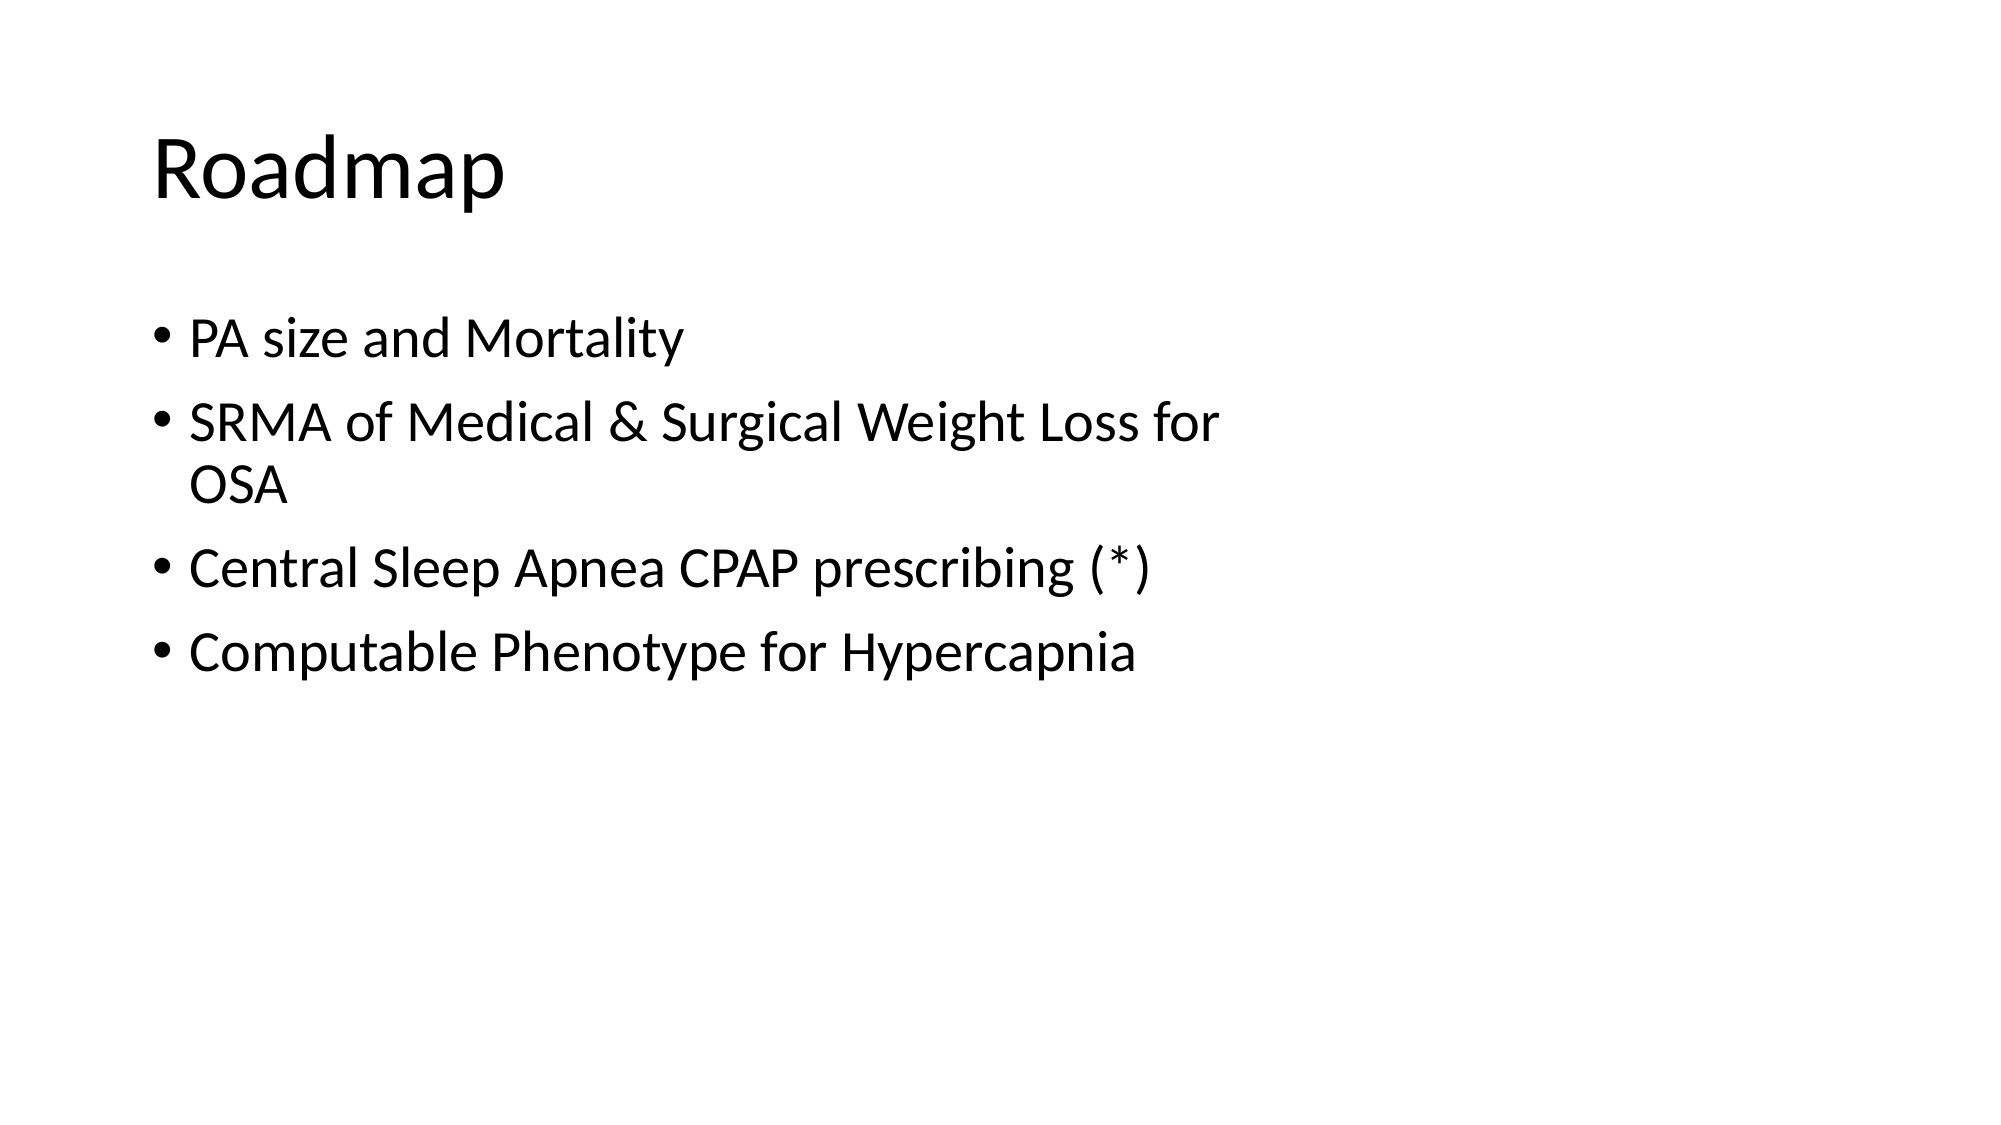

# Roadmap
PA size and Mortality
SRMA of Medical & Surgical Weight Loss for OSA
Central Sleep Apnea CPAP prescribing (*)
Computable Phenotype for Hypercapnia